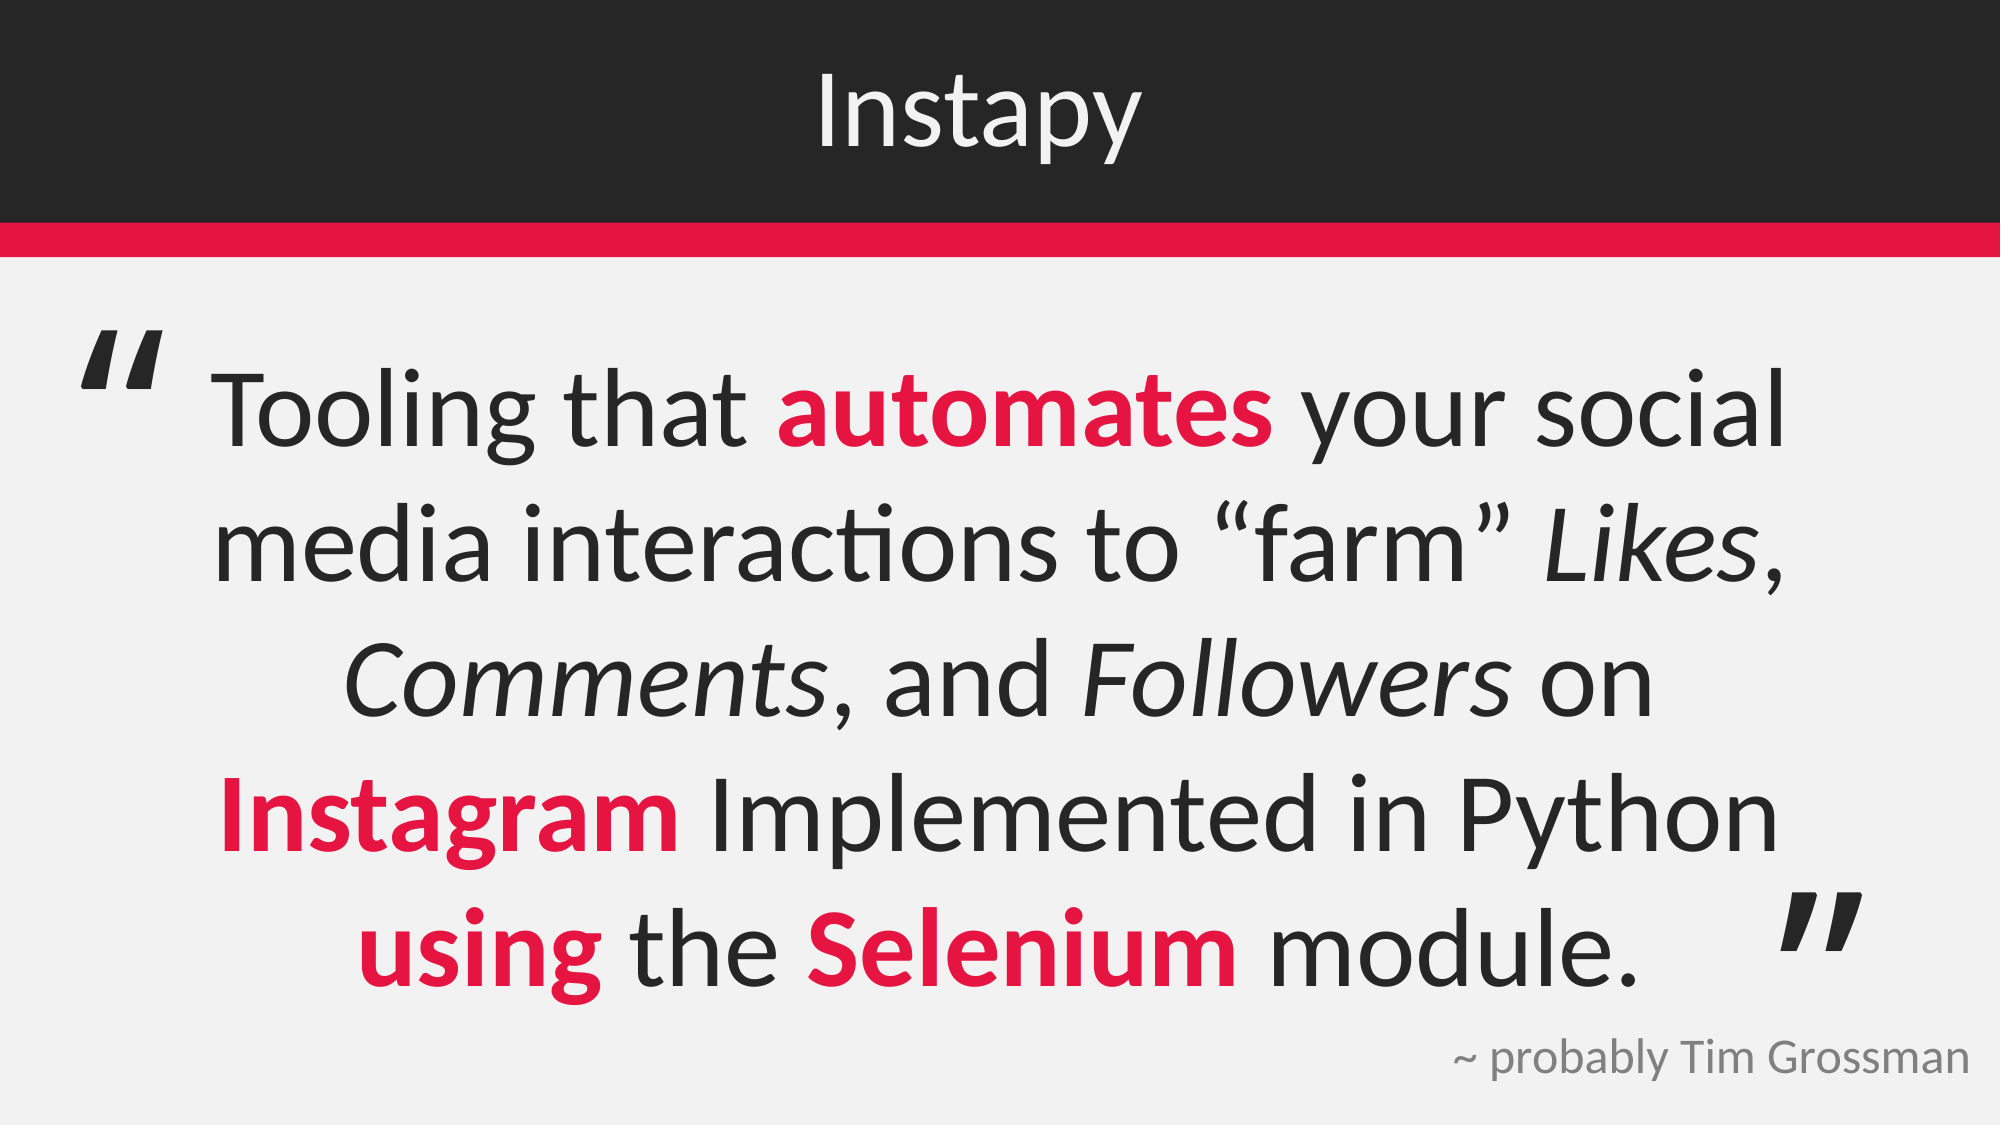

Instapy

“
Tooling that automates your social media interactions to “farm” Likes, Comments, and Followers on Instagram Implemented in Python using the Selenium module.
”
~ probably Tim Grossman